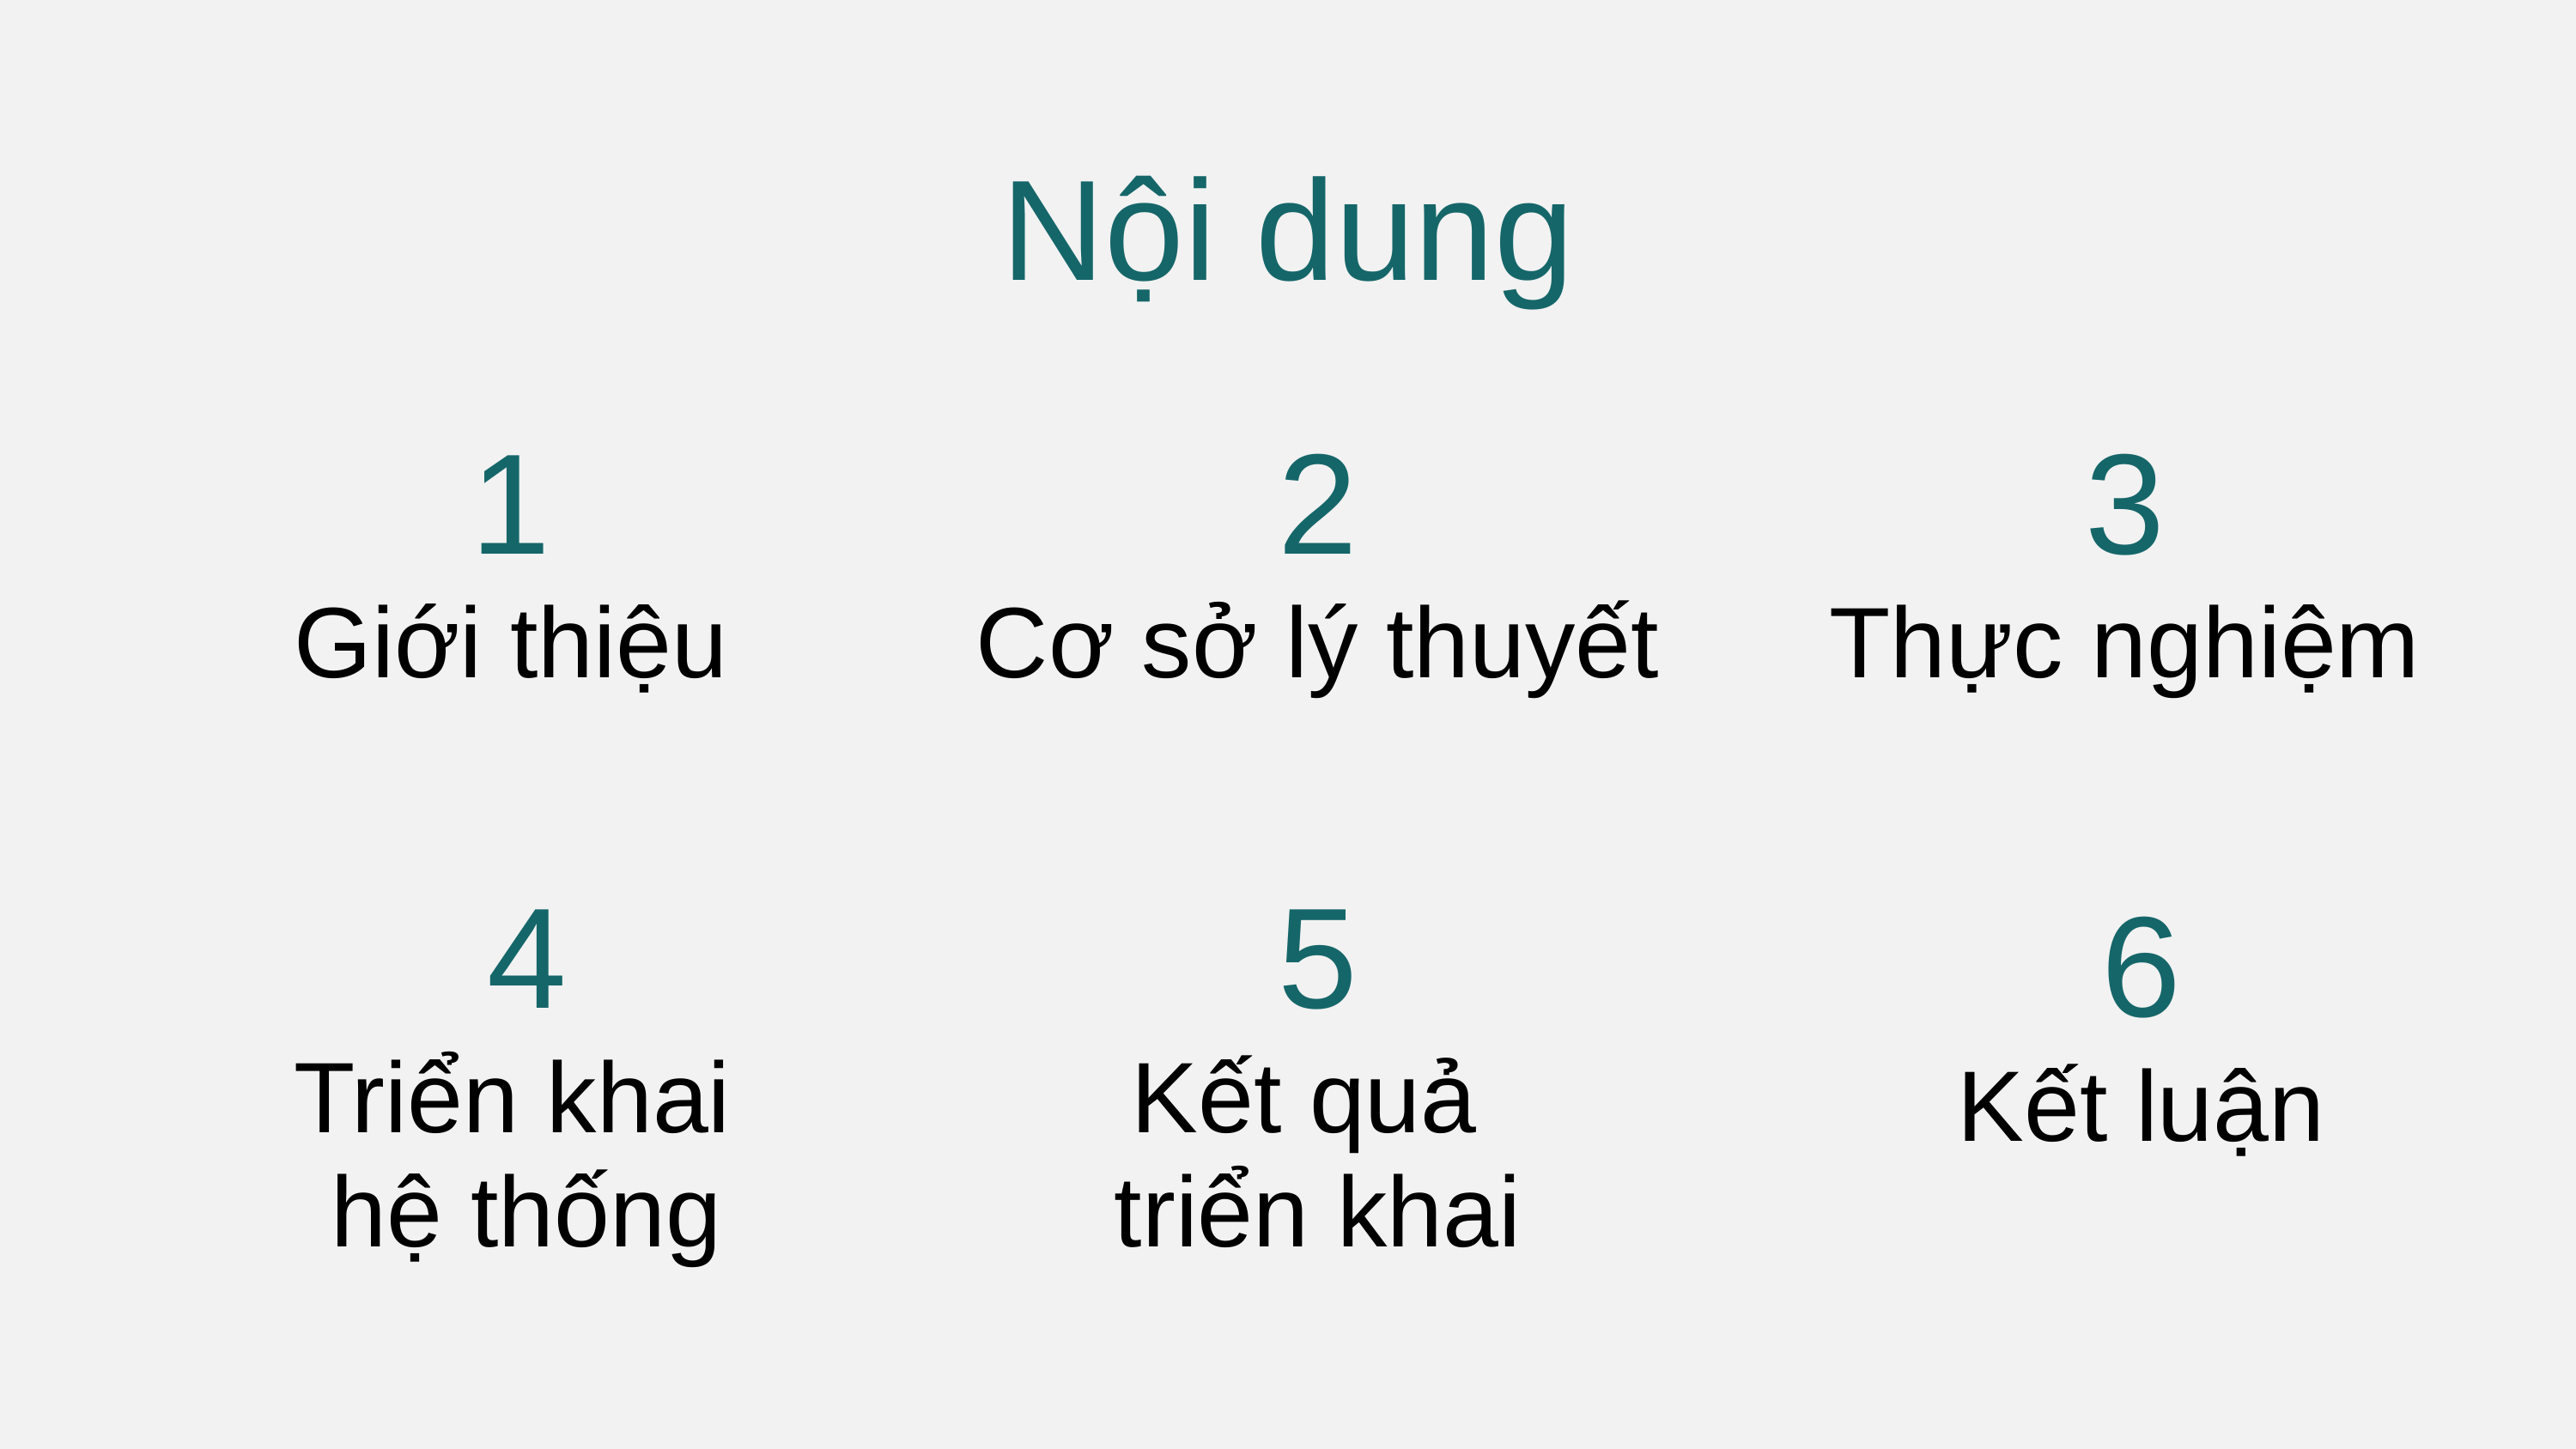

Nội dung
2
Cơ sở lý thuyết
3
Thực nghiệm
1
Giới thiệu
4
Triển khai
hệ thống
5
Kết quả
triển khai
6
Kết luận